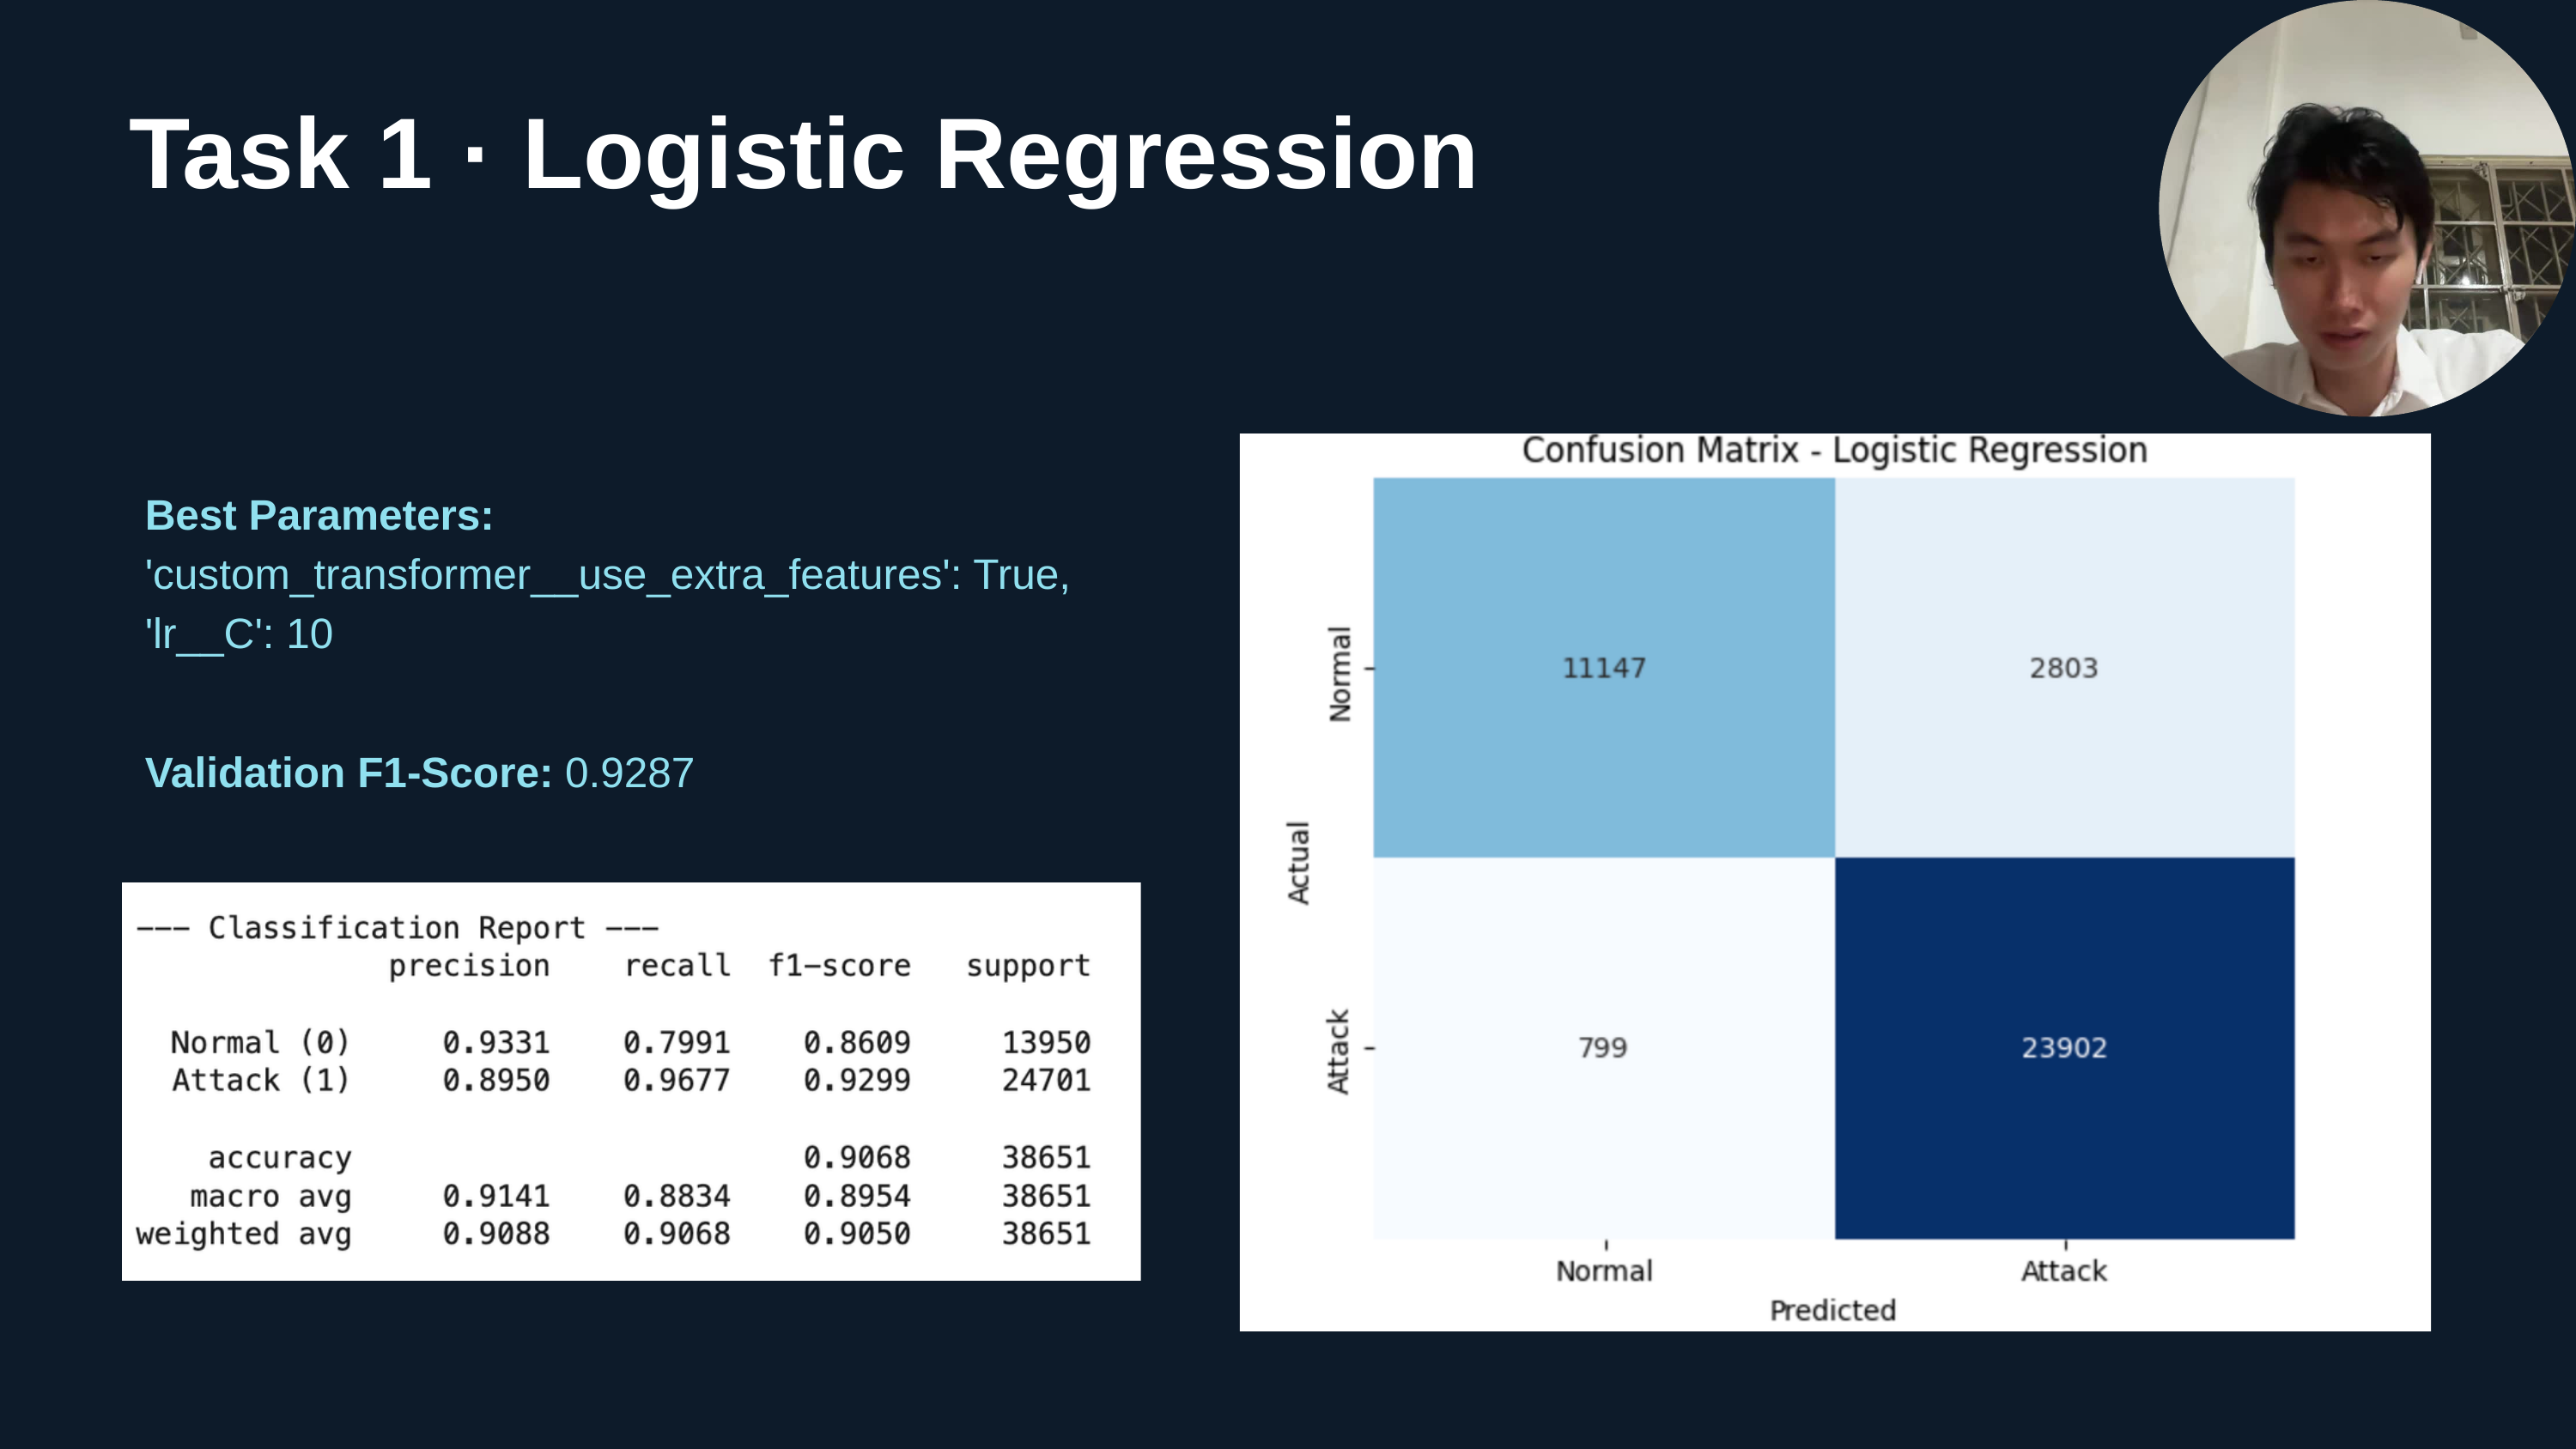

Task 1 · Logistic Regression

Best Parameters:
'custom_transformer__use_extra_features': True,
'lr__C': 10
Validation F1-Score: 0.9287